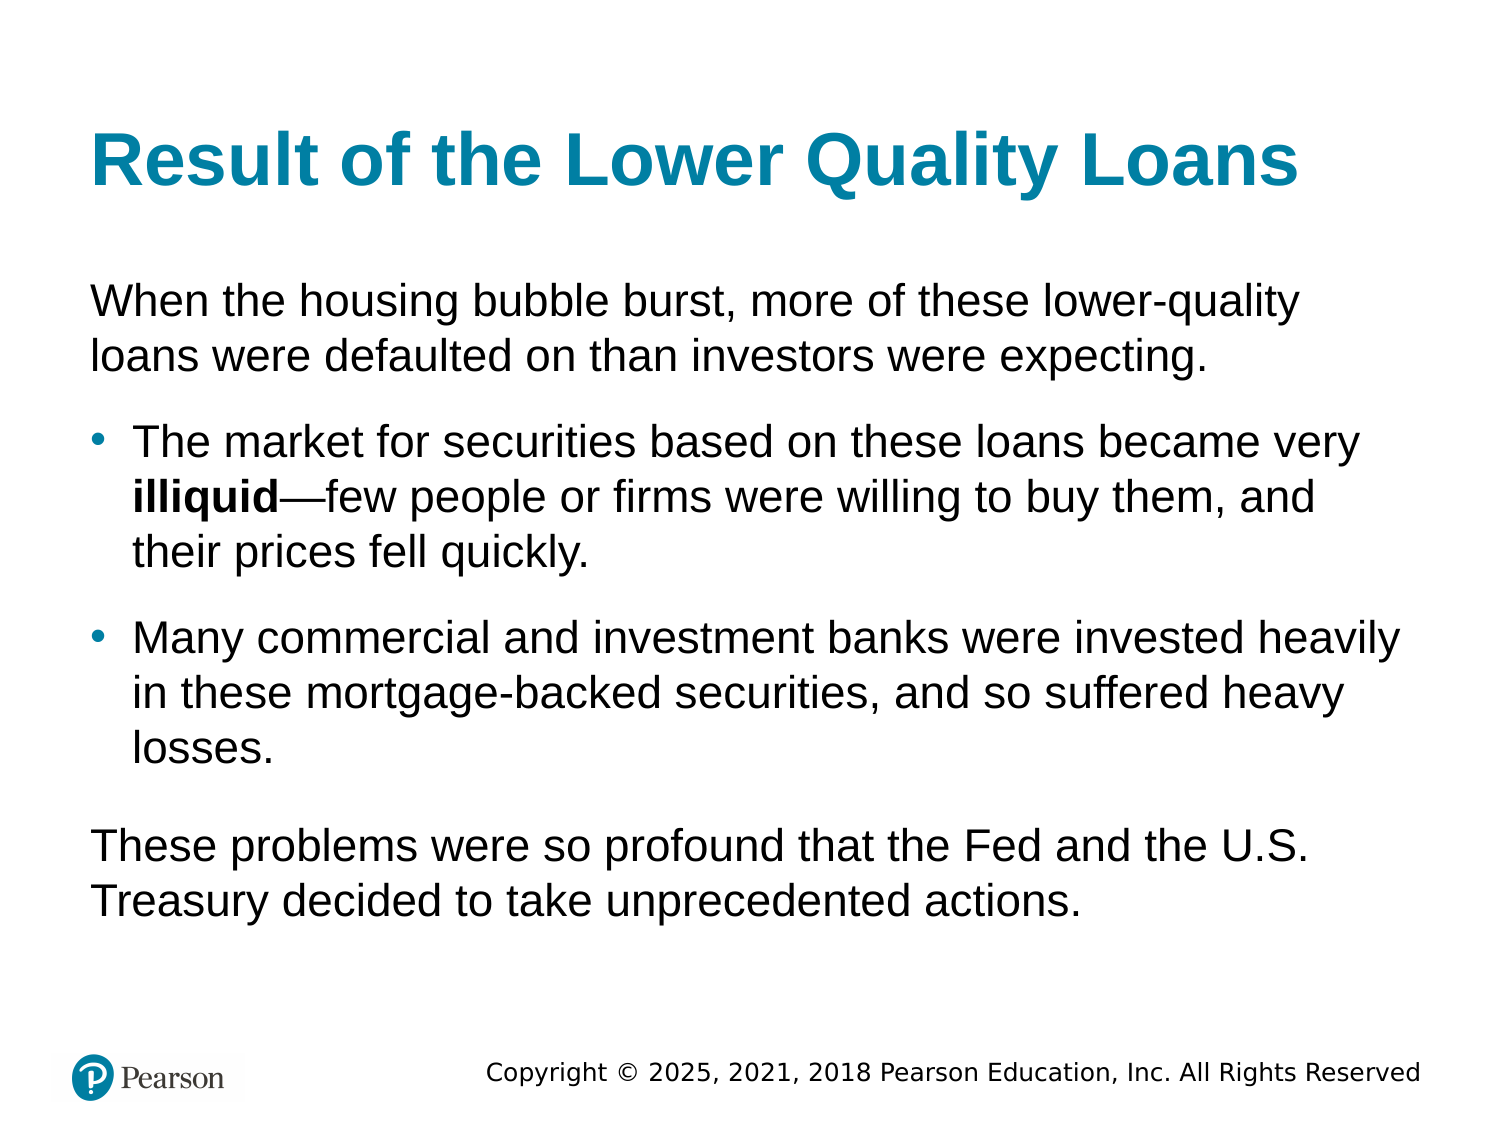

# Result of the Lower Quality Loans
When the housing bubble burst, more of these lower-quality loans were defaulted on than investors were expecting.
The market for securities based on these loans became very illiquid—few people or firms were willing to buy them, and their prices fell quickly.
Many commercial and investment banks were invested heavily in these mortgage-backed securities, and so suffered heavy losses.
These problems were so profound that the Fed and the U.S. Treasury decided to take unprecedented actions.